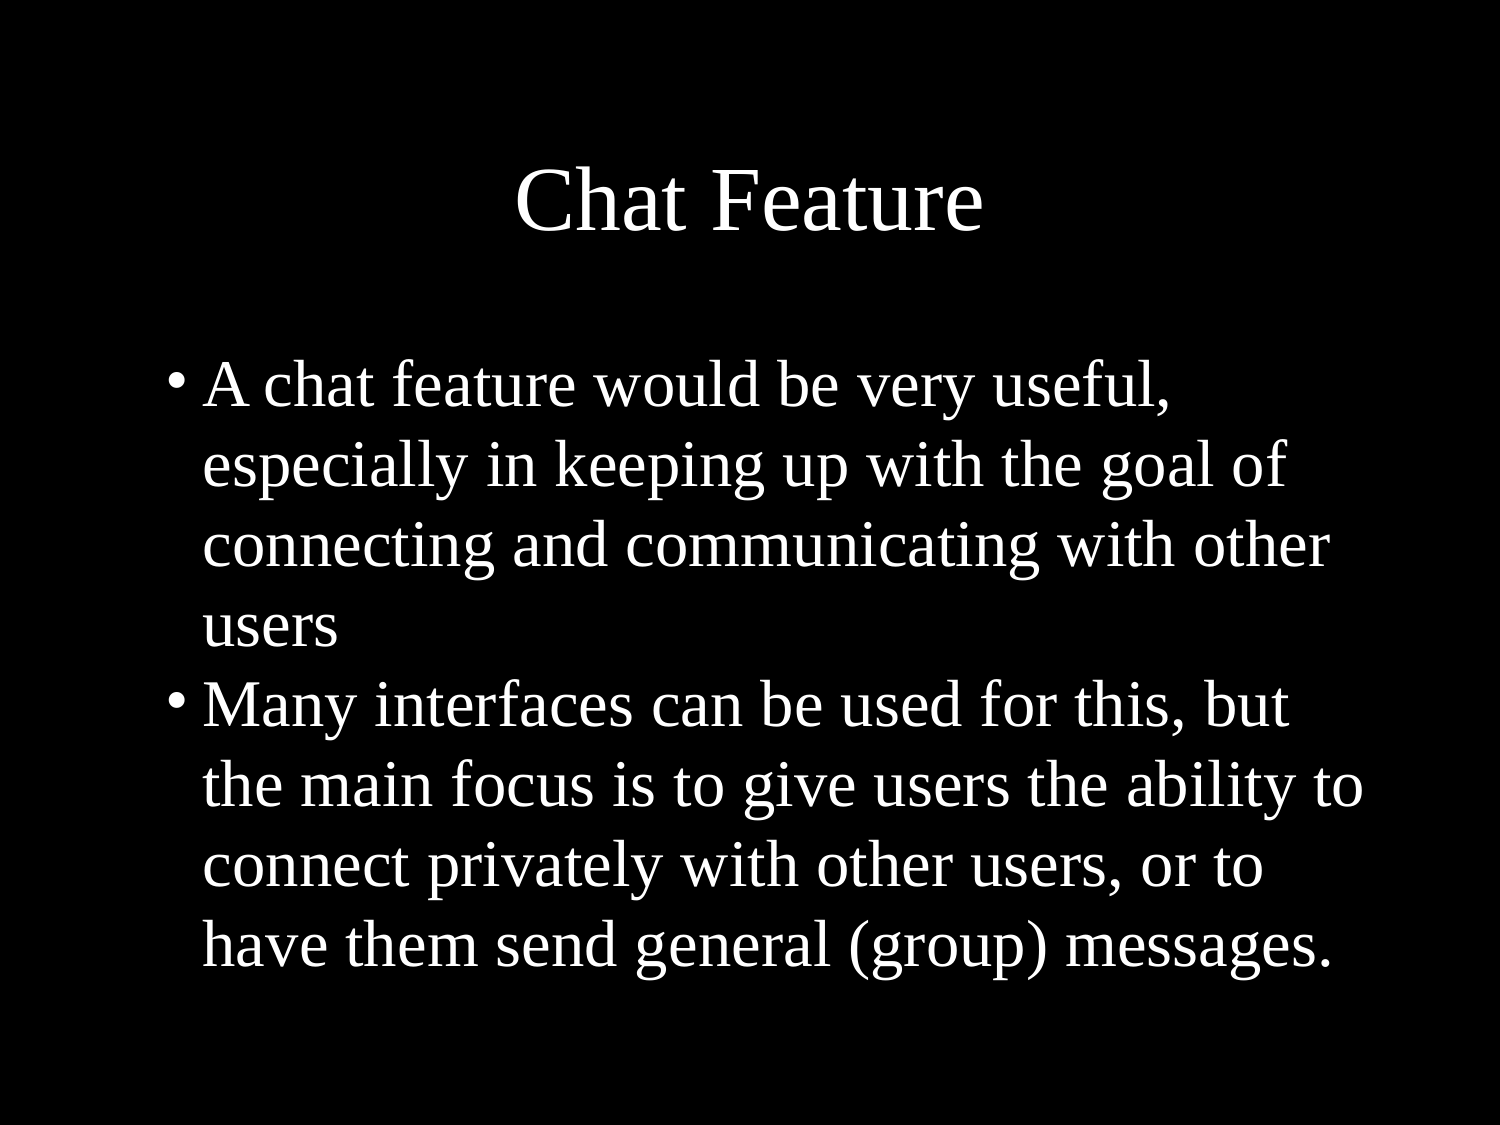

# Chat Feature
A chat feature would be very useful, especially in keeping up with the goal of connecting and communicating with other users
Many interfaces can be used for this, but the main focus is to give users the ability to connect privately with other users, or to have them send general (group) messages.